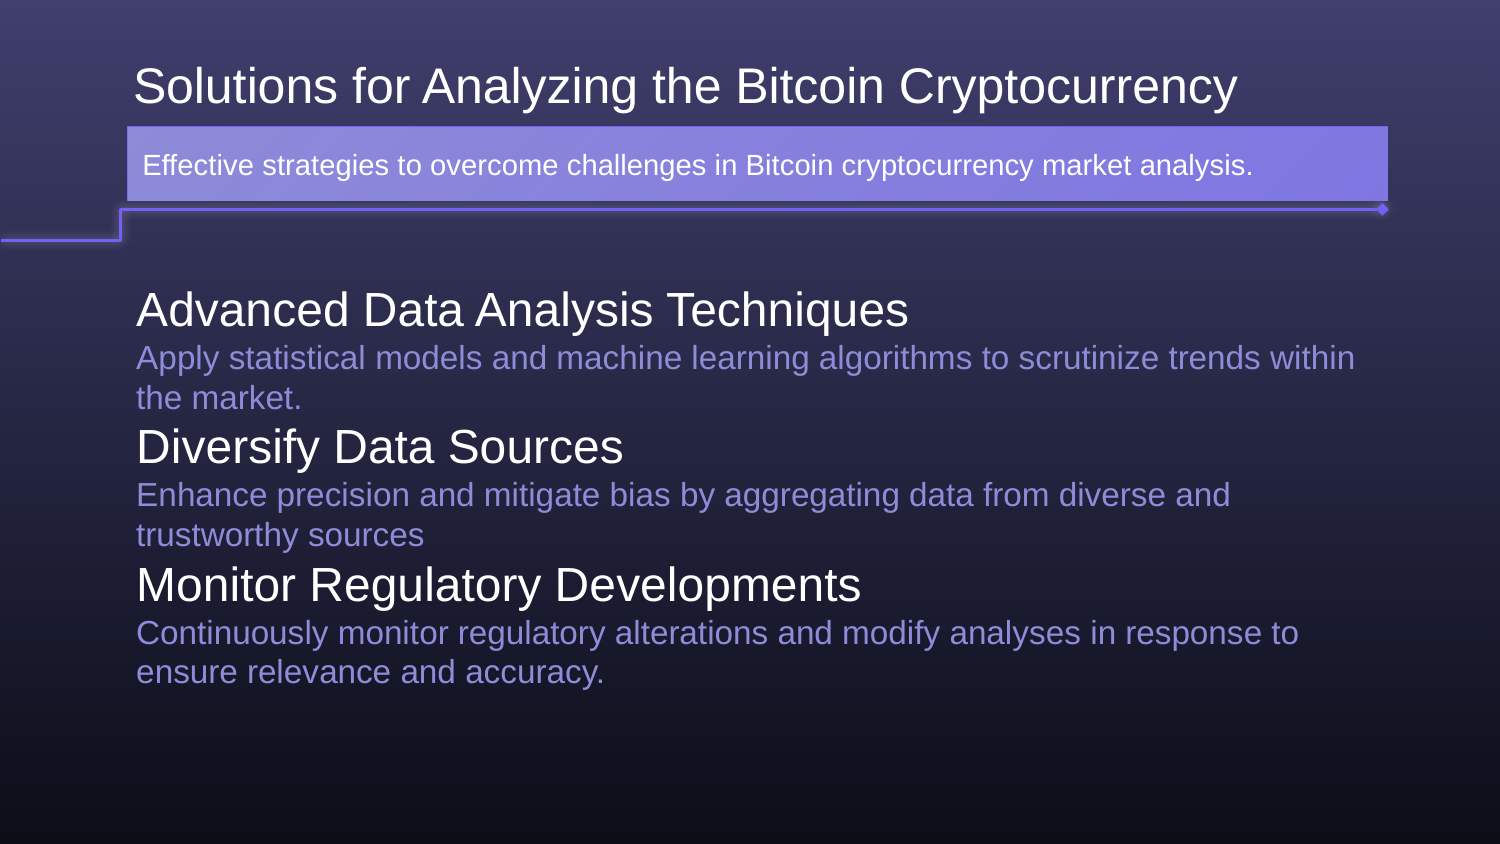

# Solutions for Analyzing the Bitcoin Cryptocurrency Market
Effective strategies to overcome challenges in Bitcoin cryptocurrency market analysis.
Advanced Data Analysis Techniques
Apply statistical models and machine learning algorithms to scrutinize trends within the market.
Diversify Data Sources
Enhance precision and mitigate bias by aggregating data from diverse and trustworthy sources
Monitor Regulatory Developments
Continuously monitor regulatory alterations and modify analyses in response to ensure relevance and accuracy.